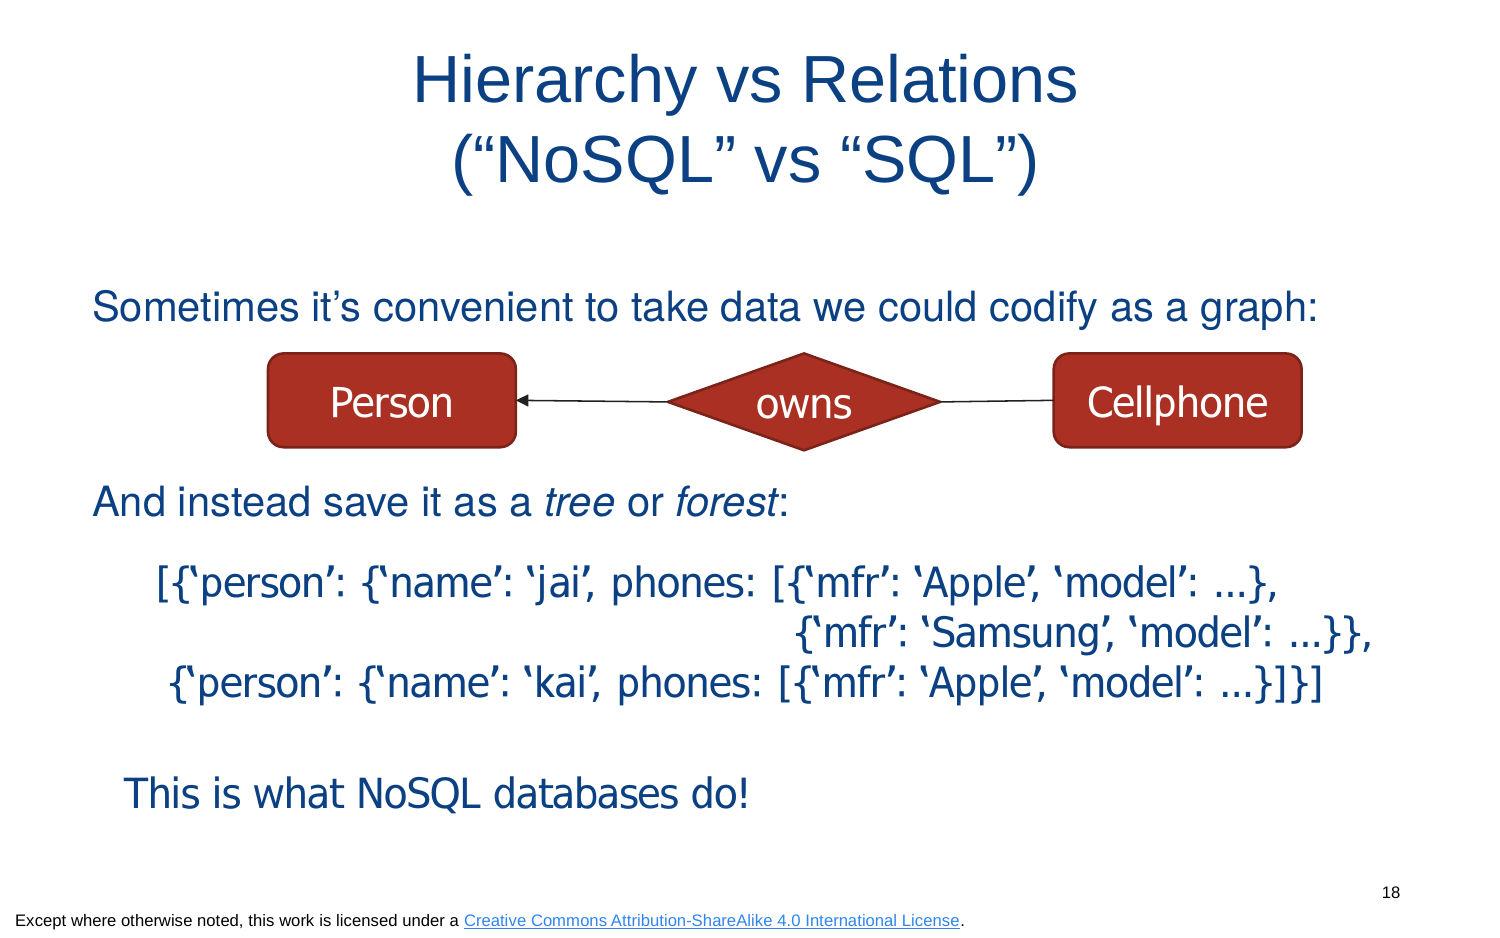

# Hierarchy vs Relations (“NoSQL” vs “SQL”)
Sometimes it’s convenient to take data we could codify as a graph:

And instead save it as a tree or forest:

Person
owns
Cellphone
[{‘person’: {‘name’: ‘jai’, phones: [{‘mfr’: ‘Apple’, ‘model’: …},
				   {‘mfr’: ‘Samsung’, ‘model’: …}},
 {‘person’: {‘name’: ‘kai’, phones: [{‘mfr’: ‘Apple’, ‘model’: …}]}]
This is what NoSQL databases do!
18